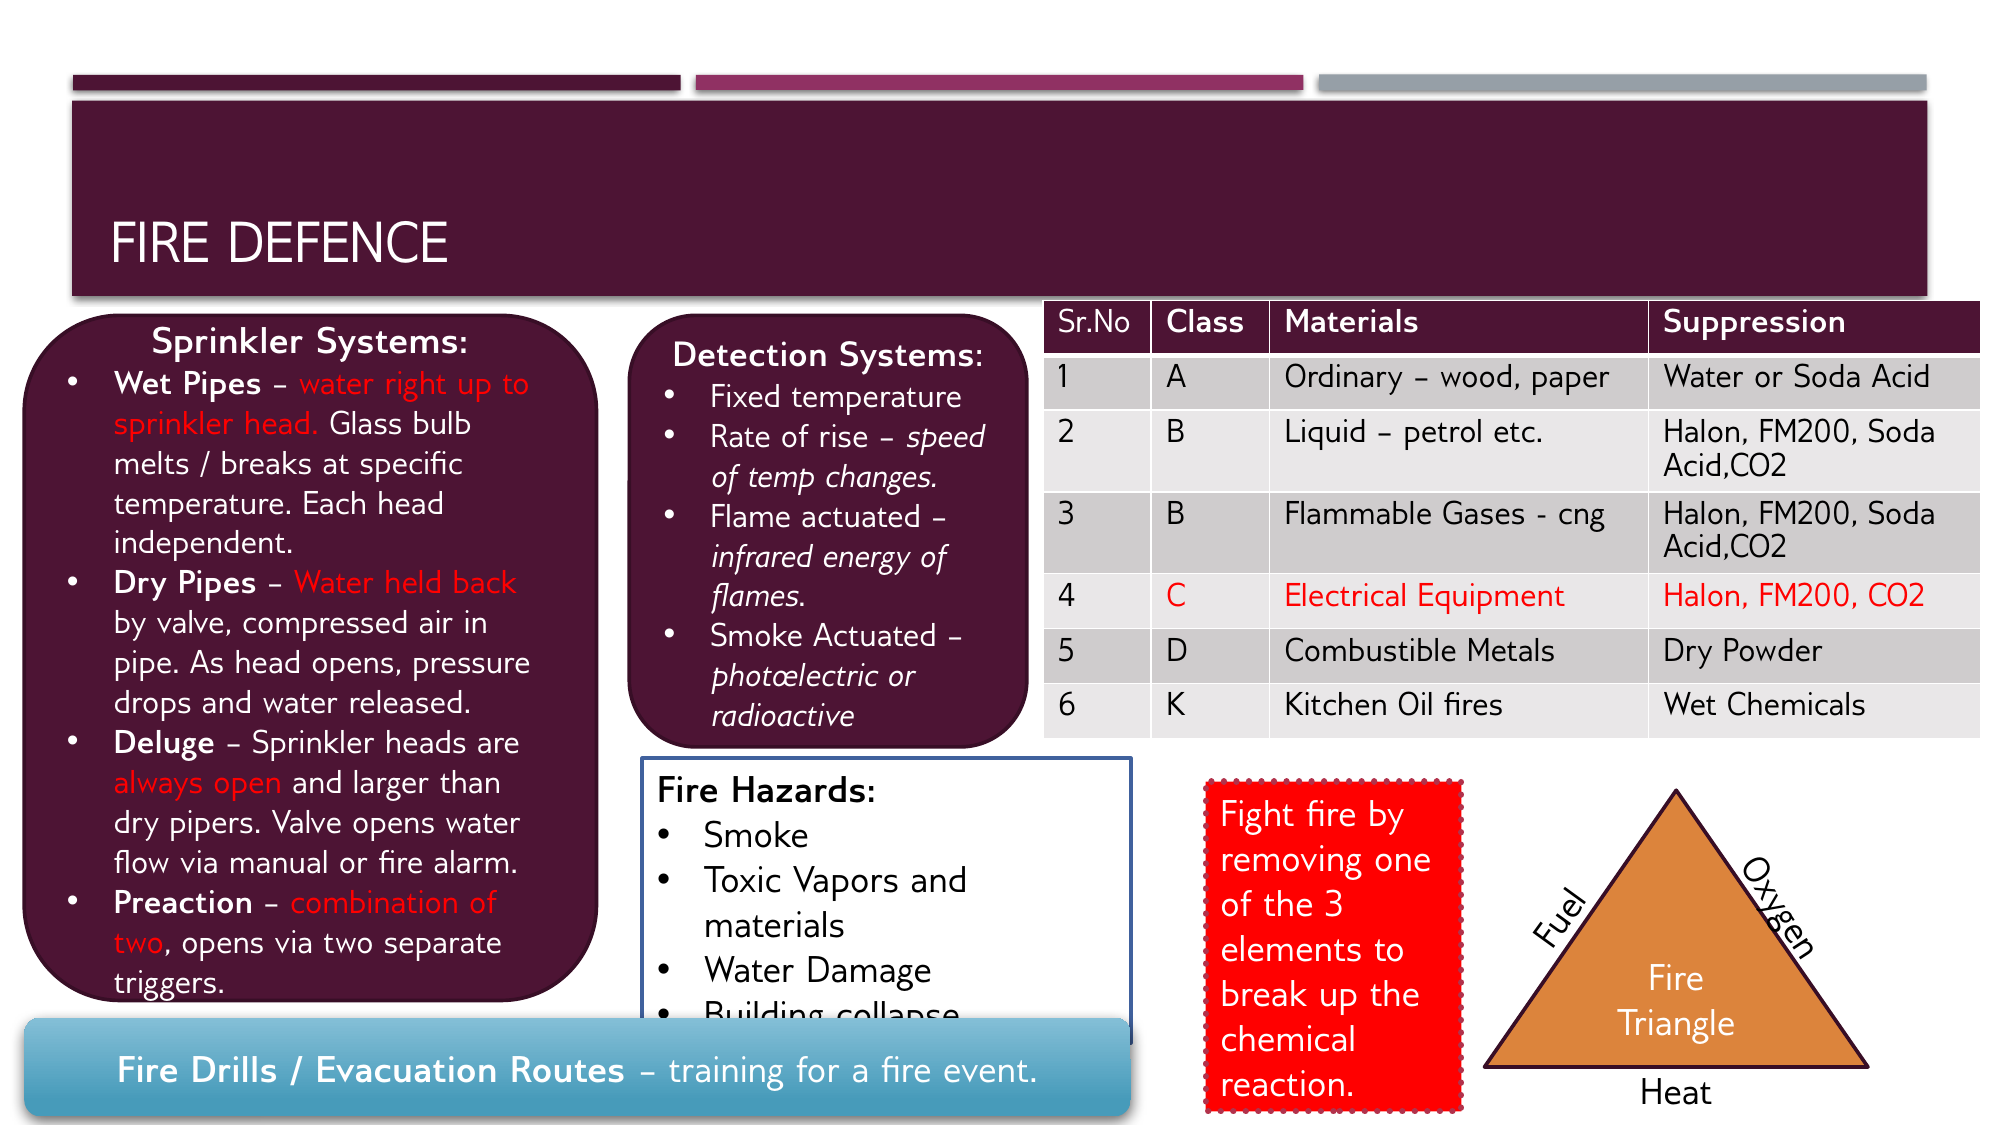

# Fire Defence
| Sr.No | Class | Materials | Suppression |
| --- | --- | --- | --- |
| 1 | A | Ordinary – wood, paper | Water or Soda Acid |
| 2 | B | Liquid – petrol etc. | Halon, FM200, Soda Acid,CO2 |
| 3 | B | Flammable Gases - cng | Halon, FM200, Soda Acid,CO2 |
| 4 | C | Electrical Equipment | Halon, FM200, CO2 |
| 5 | D | Combustible Metals | Dry Powder |
| 6 | K | Kitchen Oil fires | Wet Chemicals |
Sprinkler Systems:
Wet Pipes – water right up to sprinkler head. Glass bulb melts / breaks at specific temperature. Each head independent.
Dry Pipes – Water held back by valve, compressed air in pipe. As head opens, pressure drops and water released.
Deluge – Sprinkler heads are always open and larger than dry pipers. Valve opens water flow via manual or fire alarm.
Preaction – combination of two, opens via two separate triggers.
Detection Systems:
Fixed temperature
Rate of rise – speed of temp changes.
Flame actuated – infrared energy of flames.
Smoke Actuated – photoelectric or radioactive
Fire Hazards:
Smoke
Toxic Vapors and materials
Water Damage
Building collapse.
Fight fire by removing one of the 3 elements to break up the chemical reaction.
Fire Triangle
Oxygen
Fuel
Fire Drills / Evacuation Routes – training for a fire event.
Heat